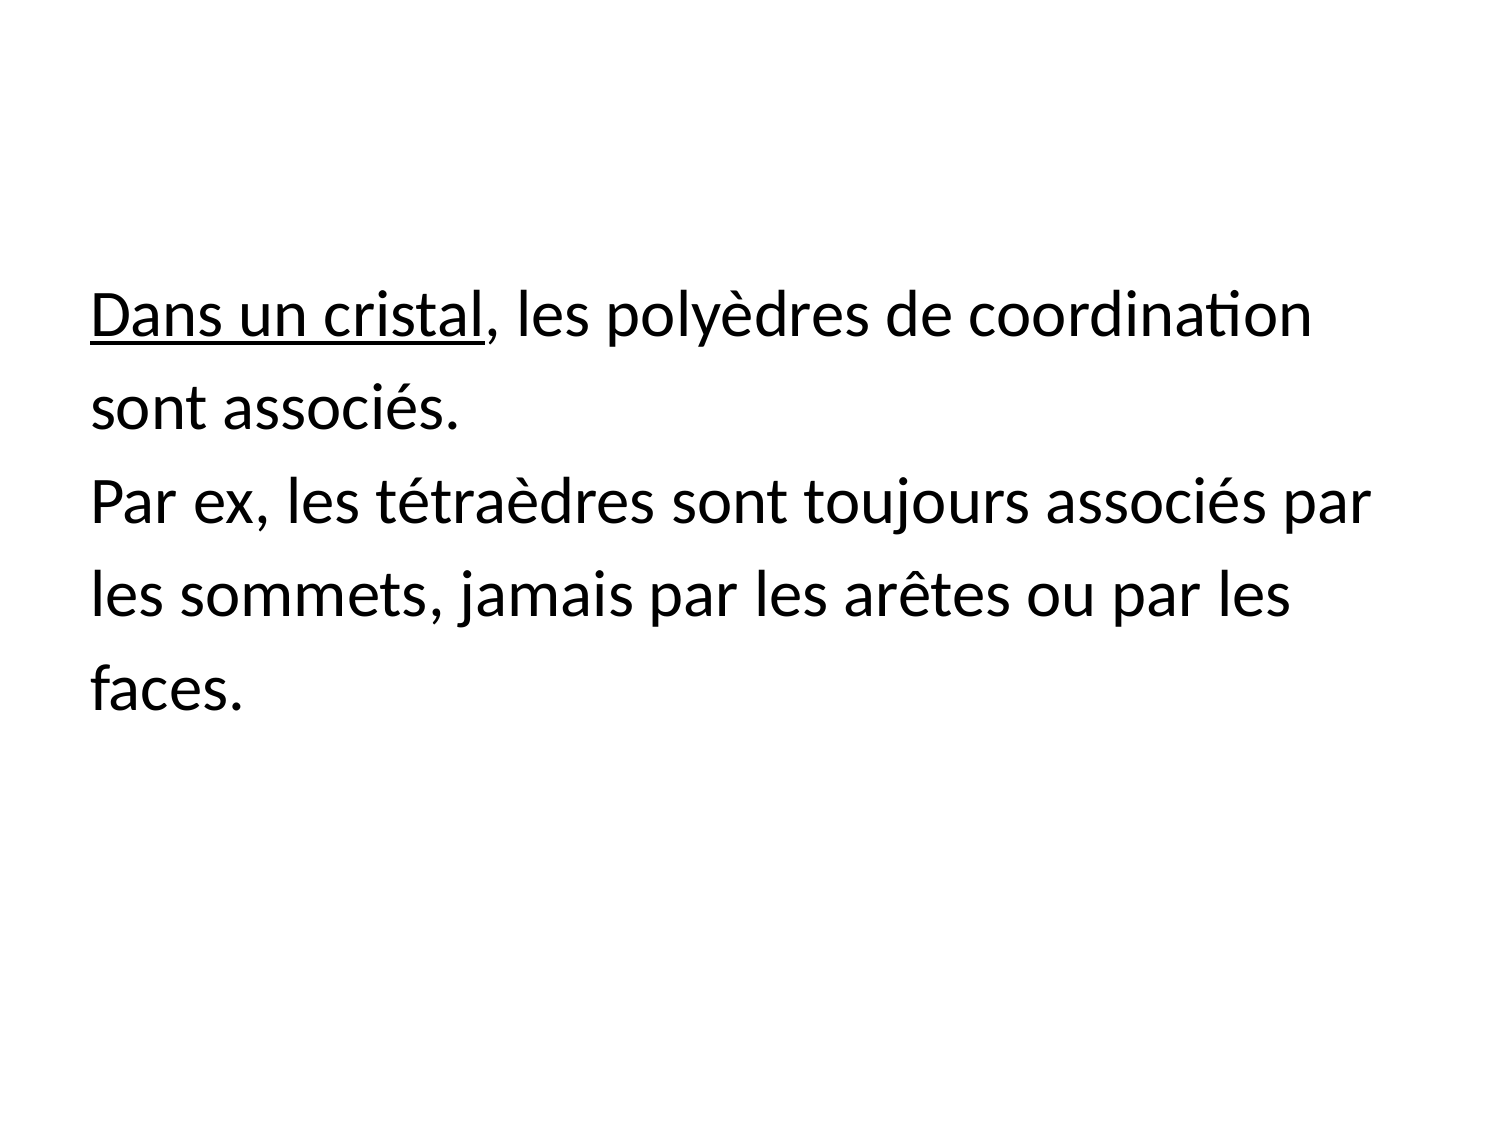

Dans un cristal, les polyèdres de coordination
sont associés.
Par ex, les tétraèdres sont toujours associés par
les sommets, jamais par les arêtes ou par les
faces.